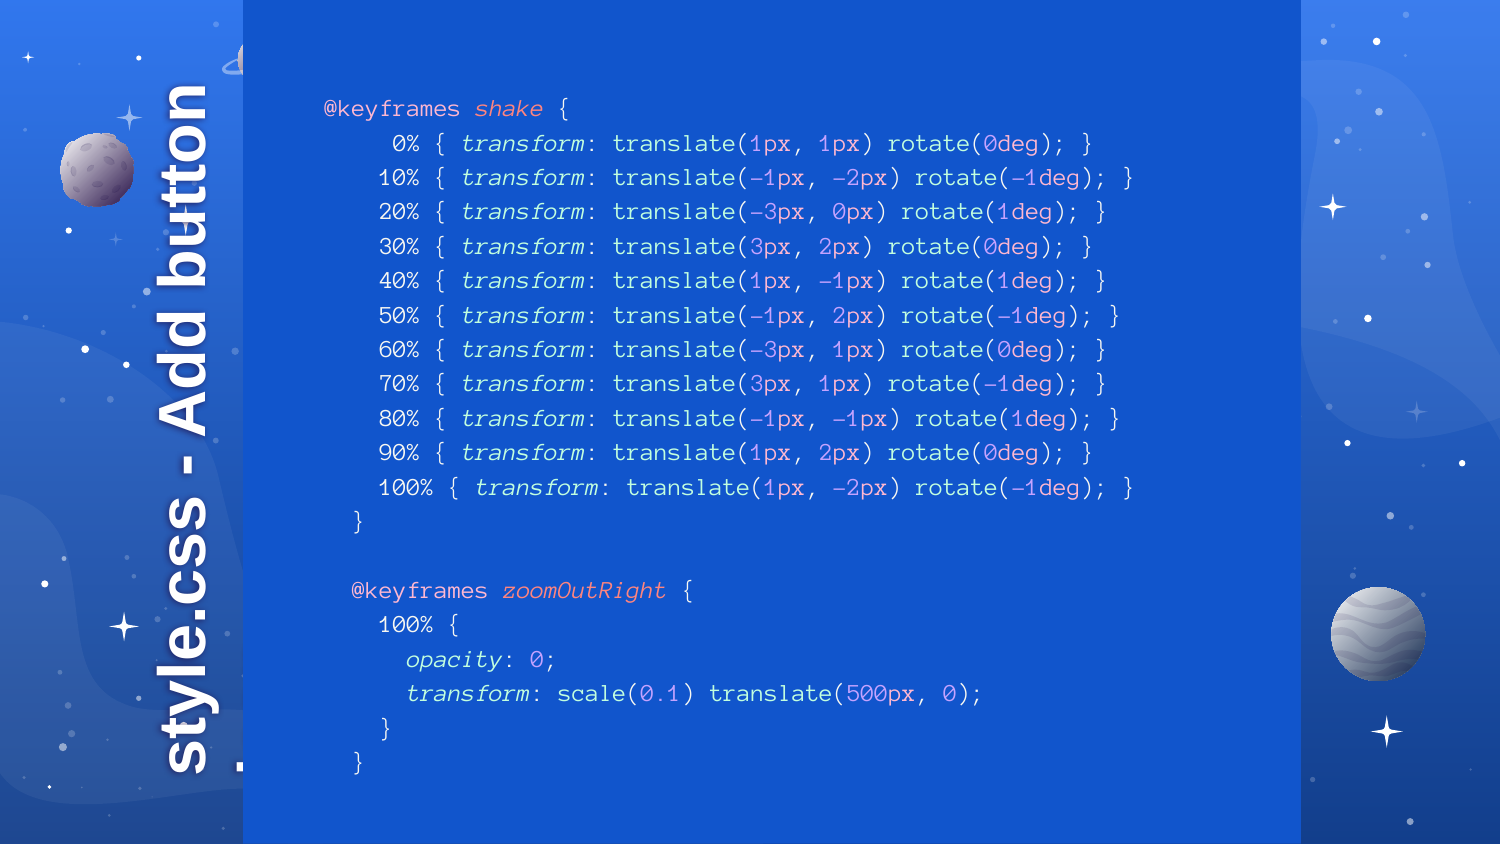

@keyframes shake {
     0% { transform: translate(1px, 1px) rotate(0deg); }
    10% { transform: translate(-1px, -2px) rotate(-1deg); }
    20% { transform: translate(-3px, 0px) rotate(1deg); }
    30% { transform: translate(3px, 2px) rotate(0deg); }
    40% { transform: translate(1px, -1px) rotate(1deg); }
    50% { transform: translate(-1px, 2px) rotate(-1deg); }
    60% { transform: translate(-3px, 1px) rotate(0deg); }
    70% { transform: translate(3px, 1px) rotate(-1deg); }
    80% { transform: translate(-1px, -1px) rotate(1deg); }
    90% { transform: translate(1px, 2px) rotate(0deg); }
    100% { transform: translate(1px, -2px) rotate(-1deg); }
  }

  @keyframes zoomOutRight {
    100% {
      opacity: 0;
      transform: scale(0.1) translate(500px, 0);
    }
  }

# style.css - Add button icon

35